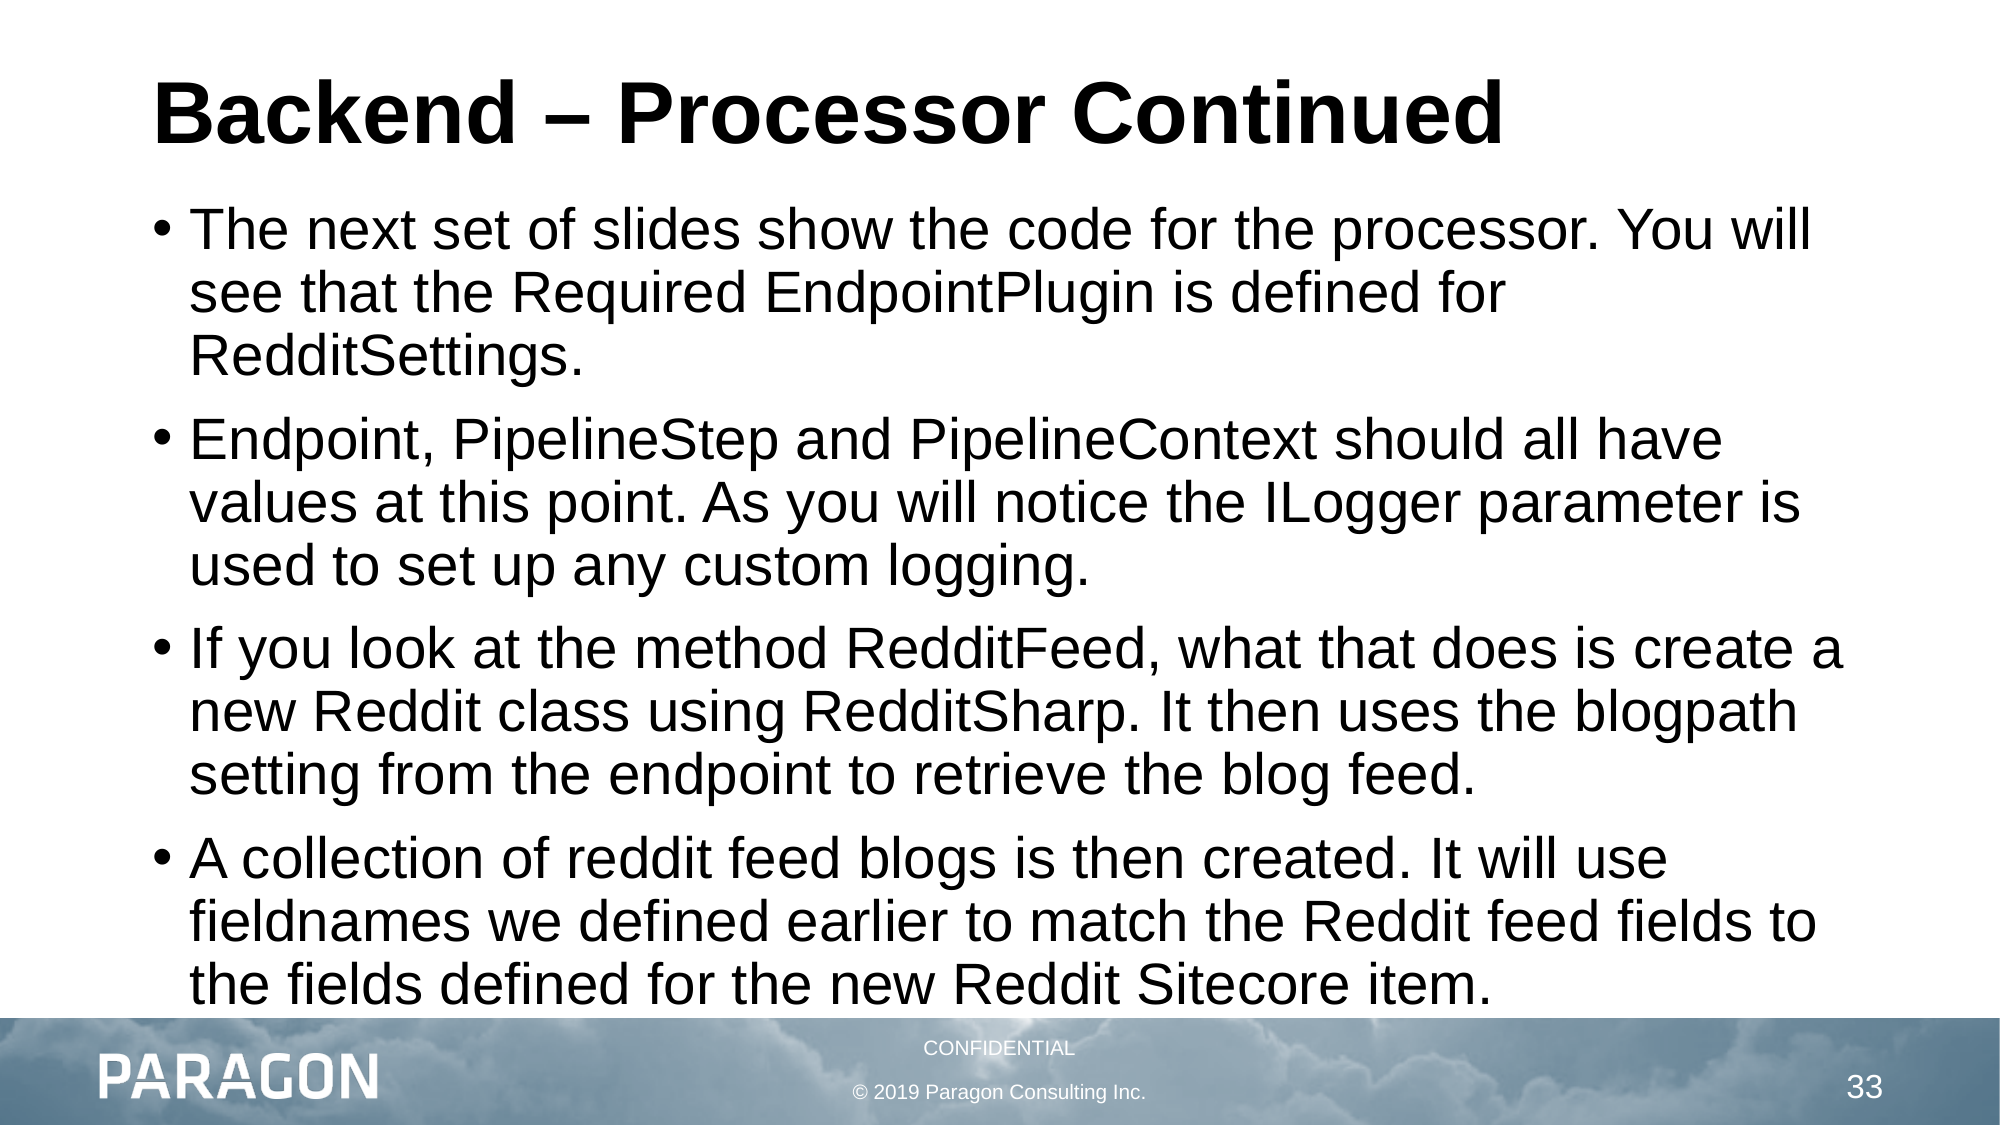

# Backend – Processor Continued
The next set of slides show the code for the processor. You will see that the Required EndpointPlugin is defined for RedditSettings.
Endpoint, PipelineStep and PipelineContext should all have values at this point. As you will notice the ILogger parameter is used to set up any custom logging.
If you look at the method RedditFeed, what that does is create a new Reddit class using RedditSharp. It then uses the blogpath setting from the endpoint to retrieve the blog feed.
A collection of reddit feed blogs is then created. It will use fieldnames we defined earlier to match the Reddit feed fields to the fields defined for the new Reddit Sitecore item.

33